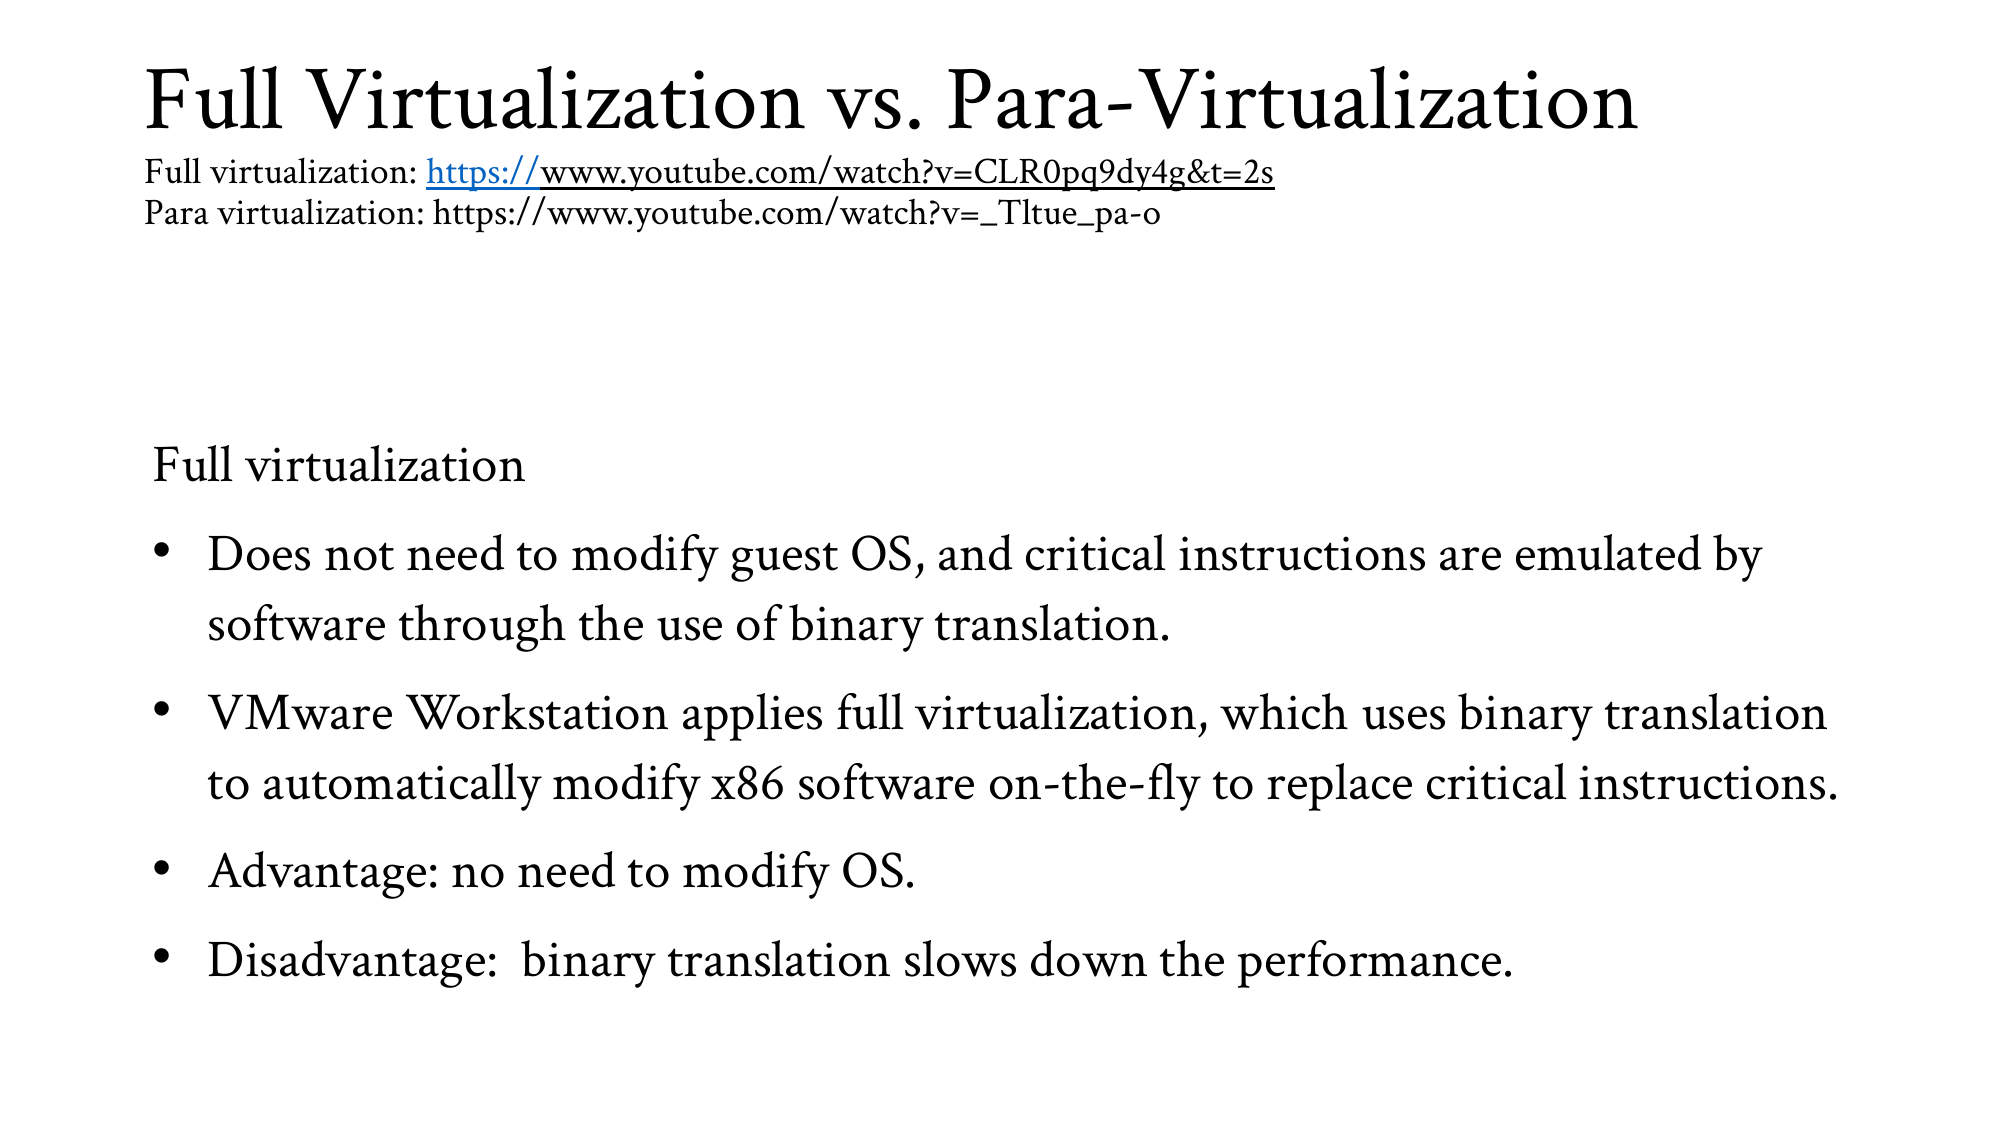

# Full Virtualization vs. Para-Virtualization Full virtualization: https://www.youtube.com/watch?v=CLR0pq9dy4g&t=2s Para virtualization: https://www.youtube.com/watch?v=_Tltue_pa-o

Full virtualization
Does not need to modify guest OS, and critical instructions are emulated by software through the use of binary translation.
VMware Workstation applies full virtualization, which uses binary translation to automatically modify x86 software on-the-fly to replace critical instructions.
Advantage: no need to modify OS.
Disadvantage:  binary translation slows down the performance.